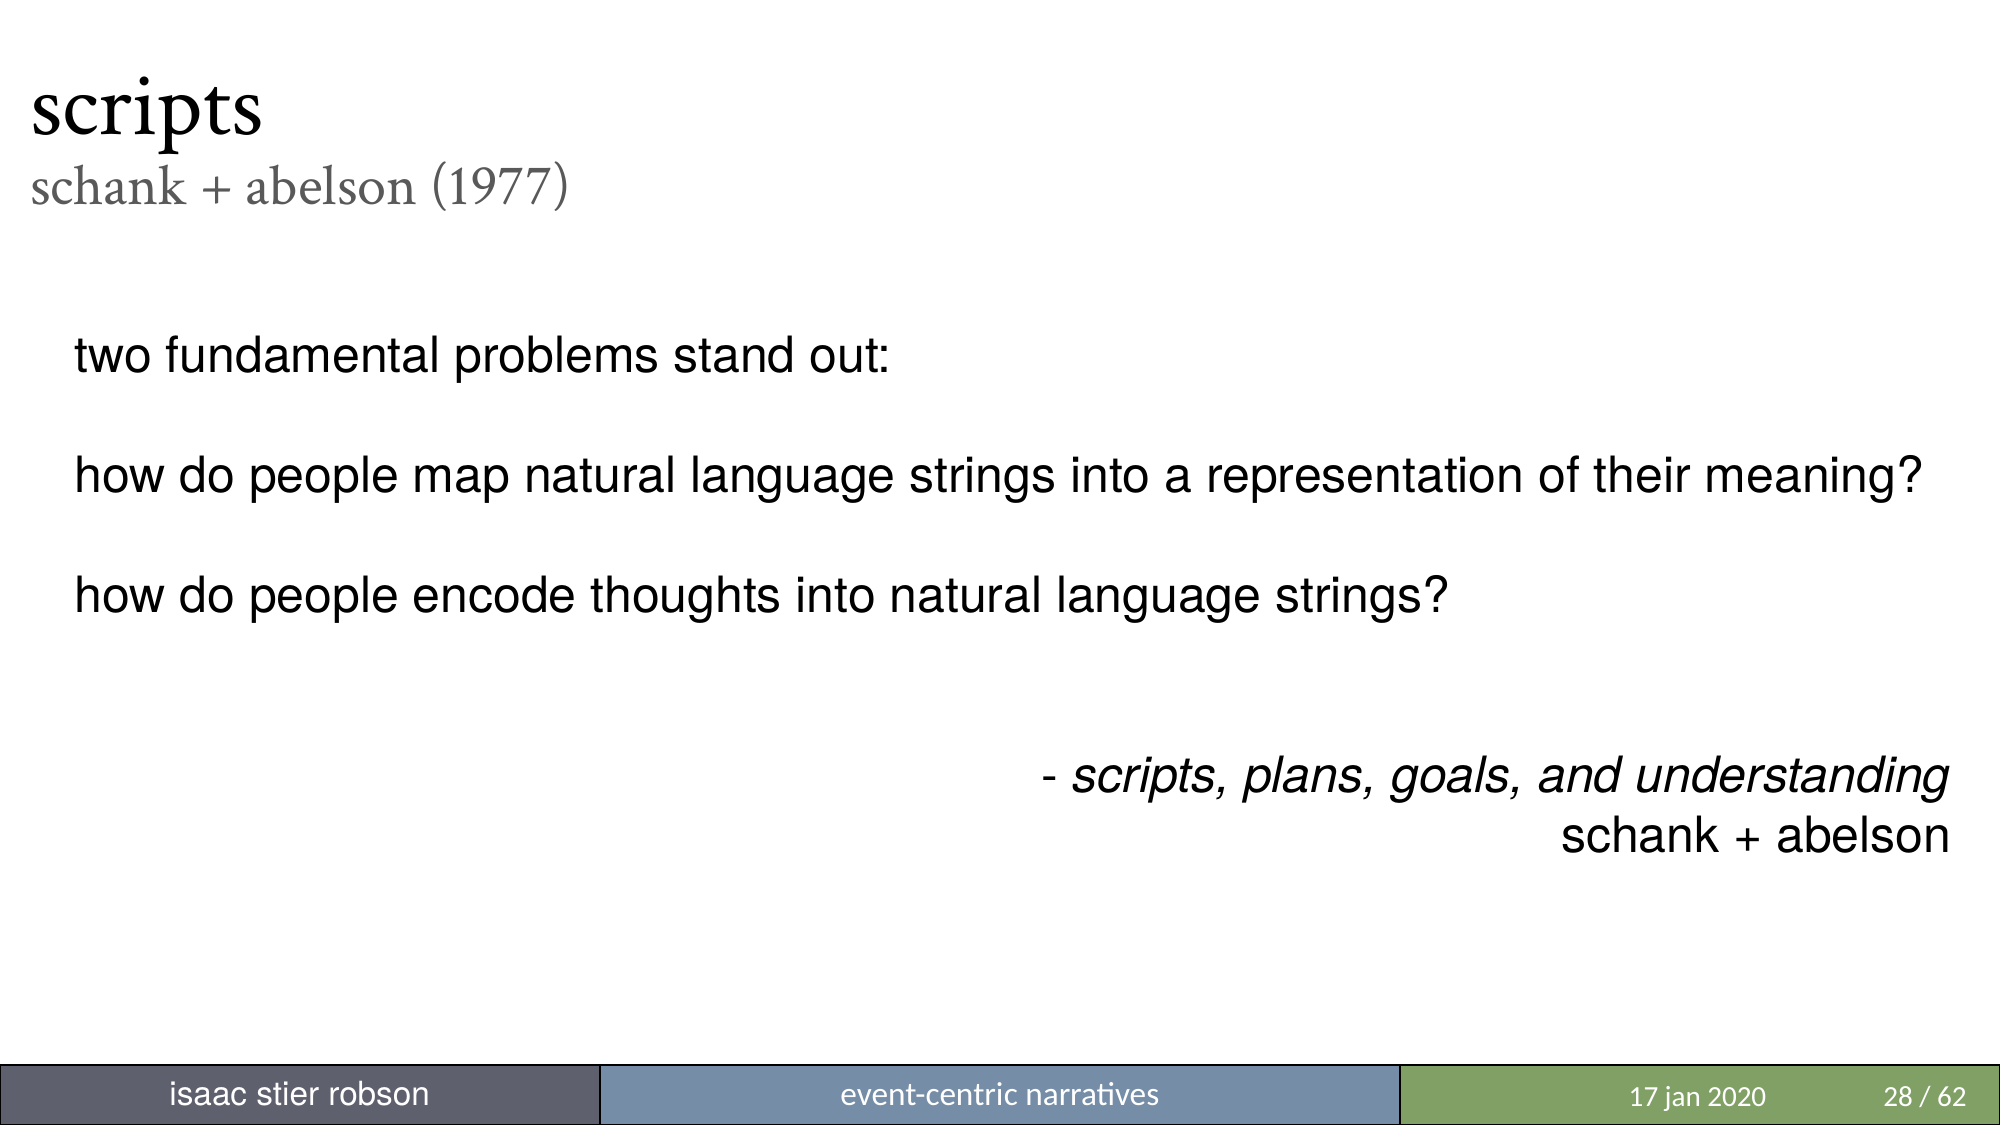

# scripts schank + abelson (1977)
two fundamental problems stand out:

how do people map natural language strings into a representation of their meaning?

how do people encode thoughts into natural language strings?

 - scripts, plans, goals, and understanding
schank + abelson
isaac stier robson
event-centric narratives
   	       17 jan 2020	28 / 62